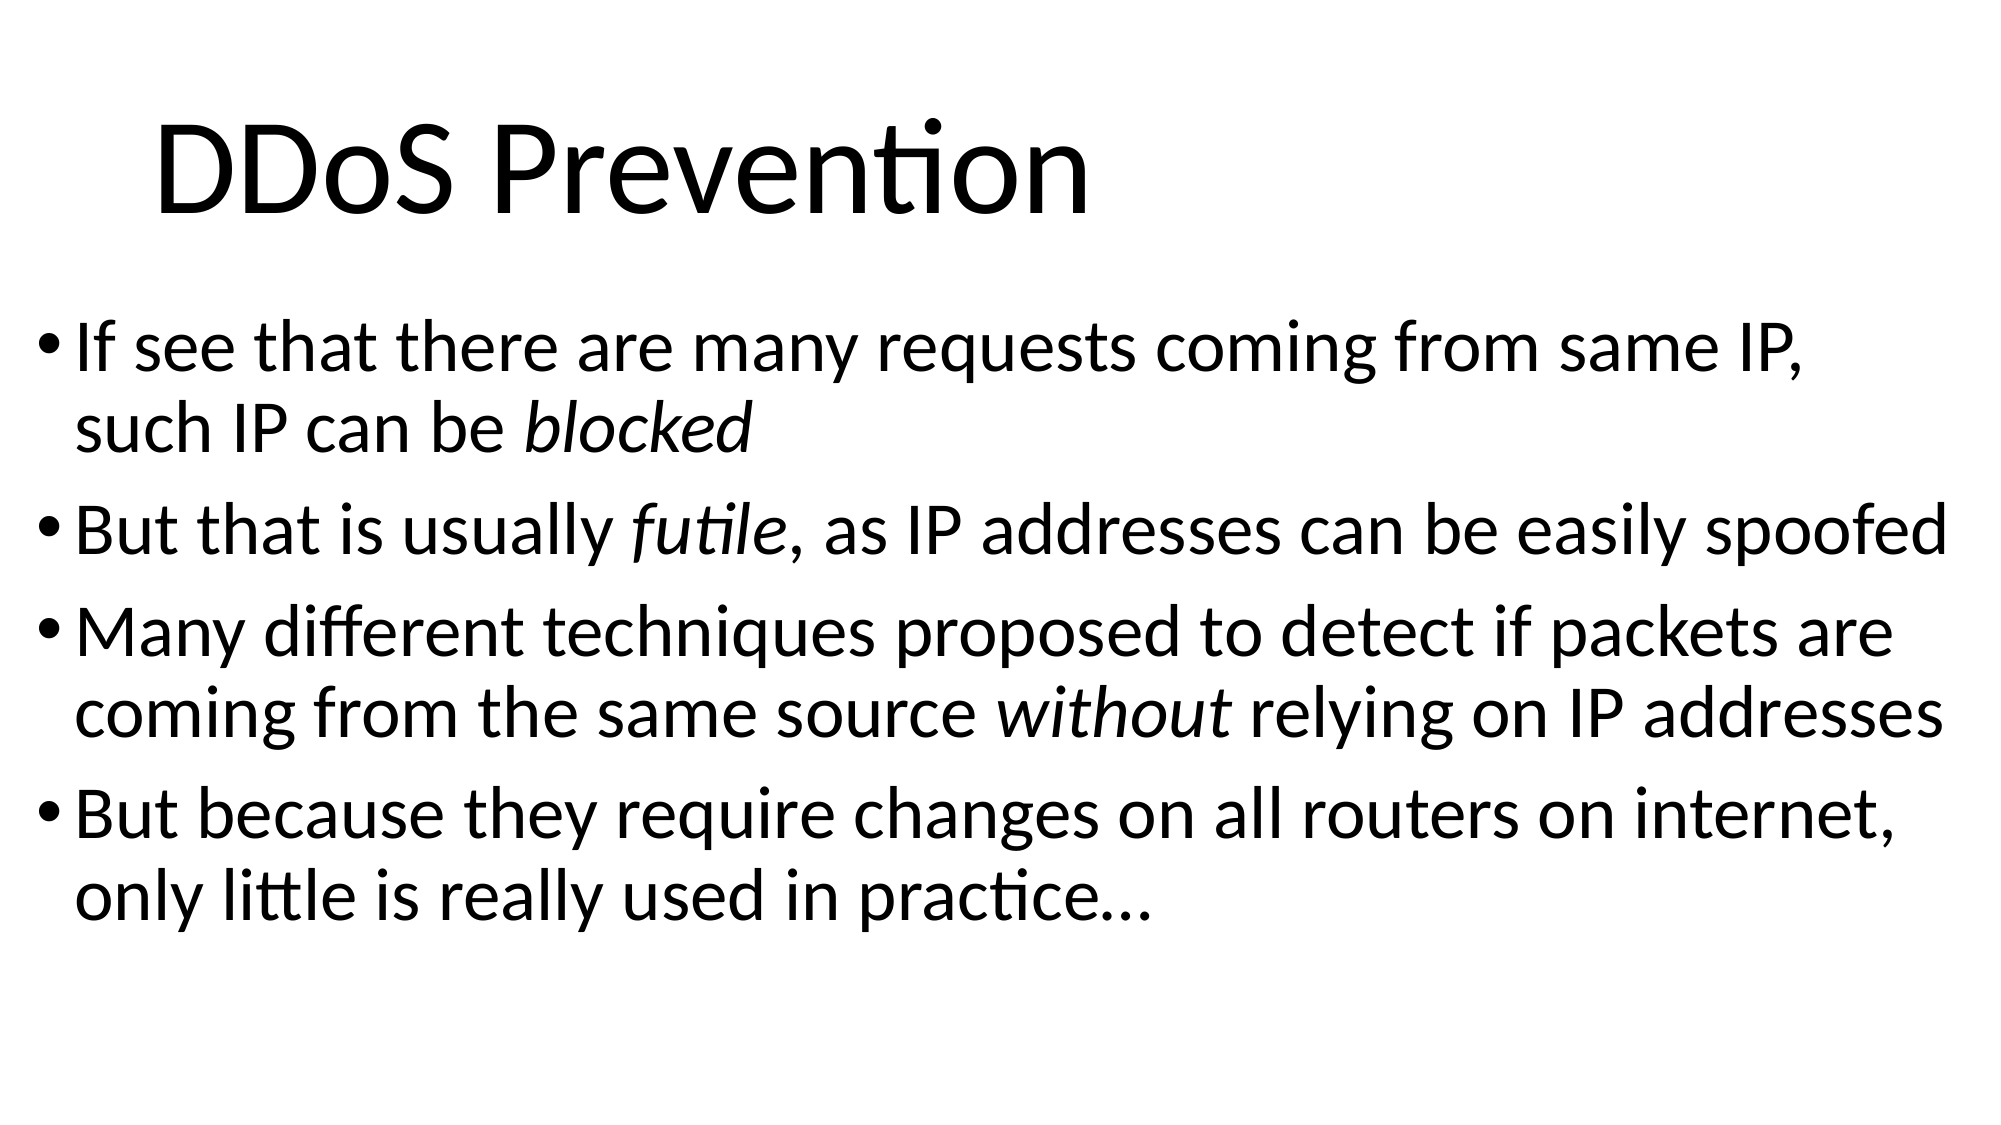

# DDoS Prevention
If see that there are many requests coming from same IP, such IP can be blocked
But that is usually futile, as IP addresses can be easily spoofed
Many different techniques proposed to detect if packets are coming from the same source without relying on IP addresses
But because they require changes on all routers on internet, only little is really used in practice…